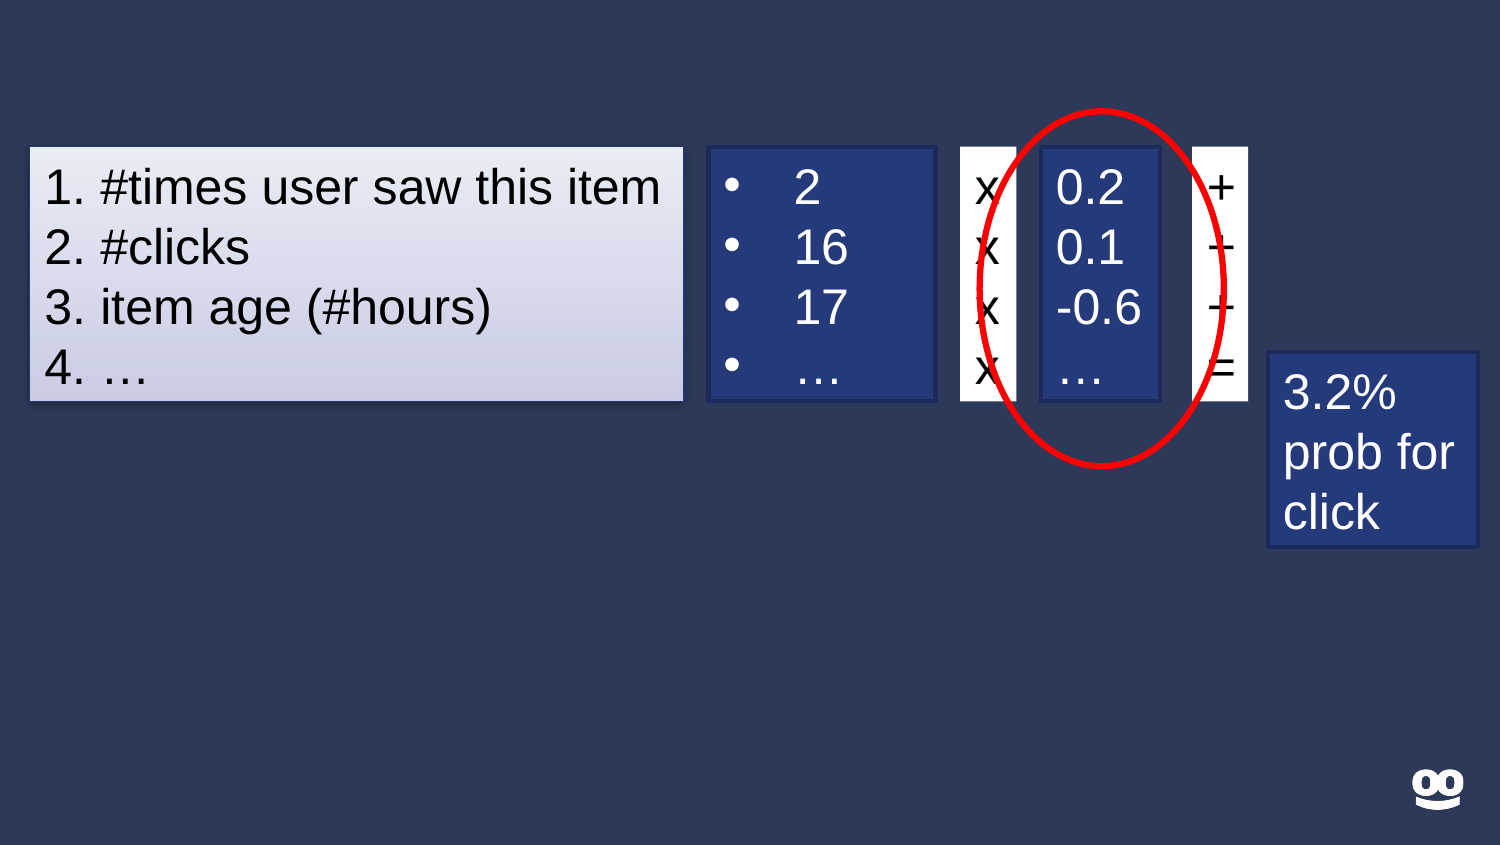

#times user saw this item
 #clicks
 item age (#hours)
 …
2
16
17
…
x
x
x
x
0.2
0.1
2.5
…
0.2
0.1
-0.6
…
+
+
+
=
3.2% prob for click